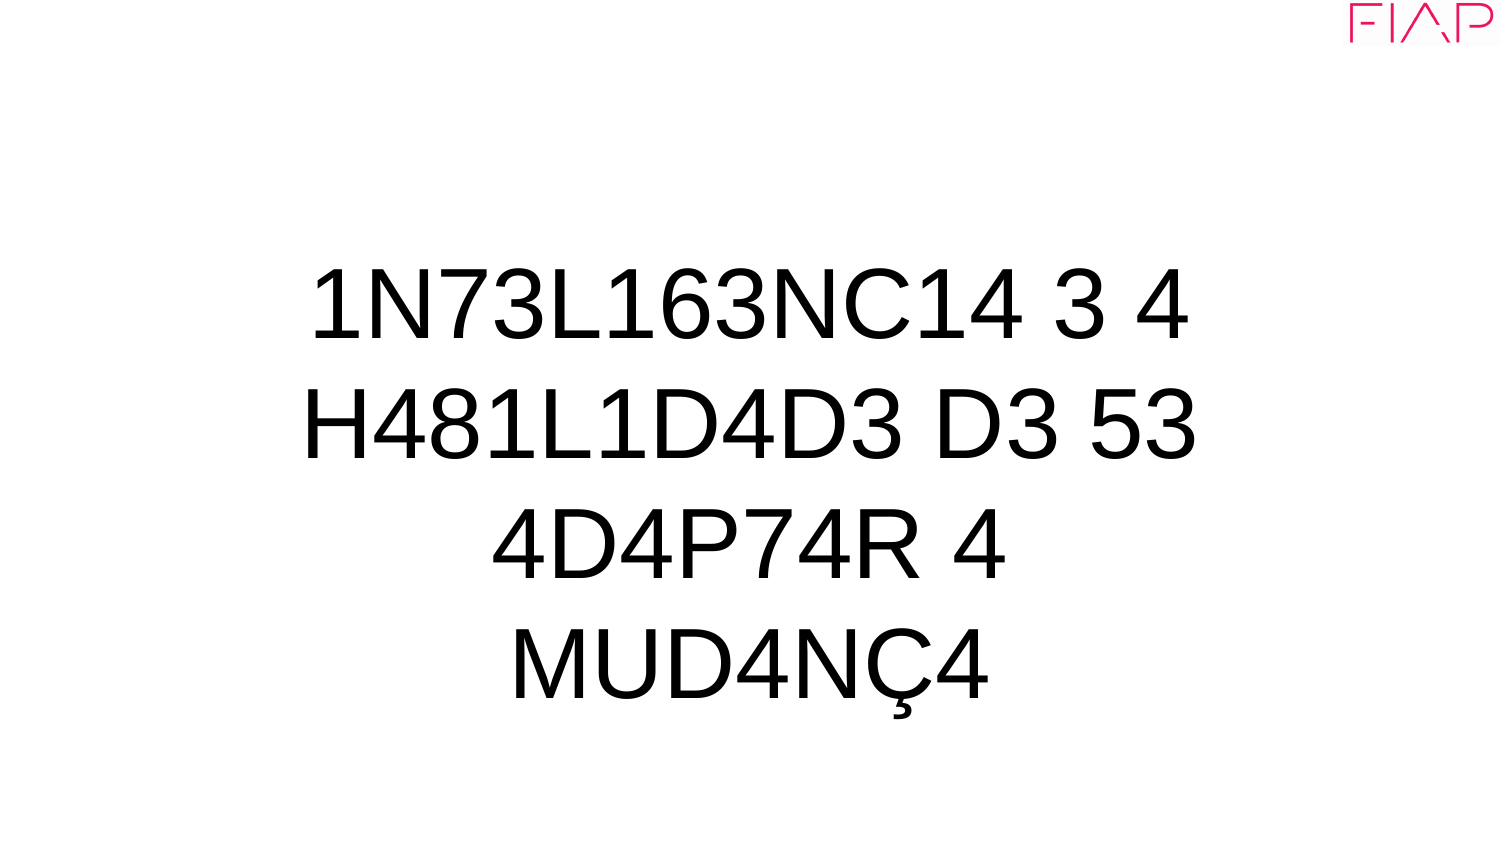

1N73L163NC14 3 4 H481L1D4D3 D3 53 4D4P74R 4 MUD4NÇ4